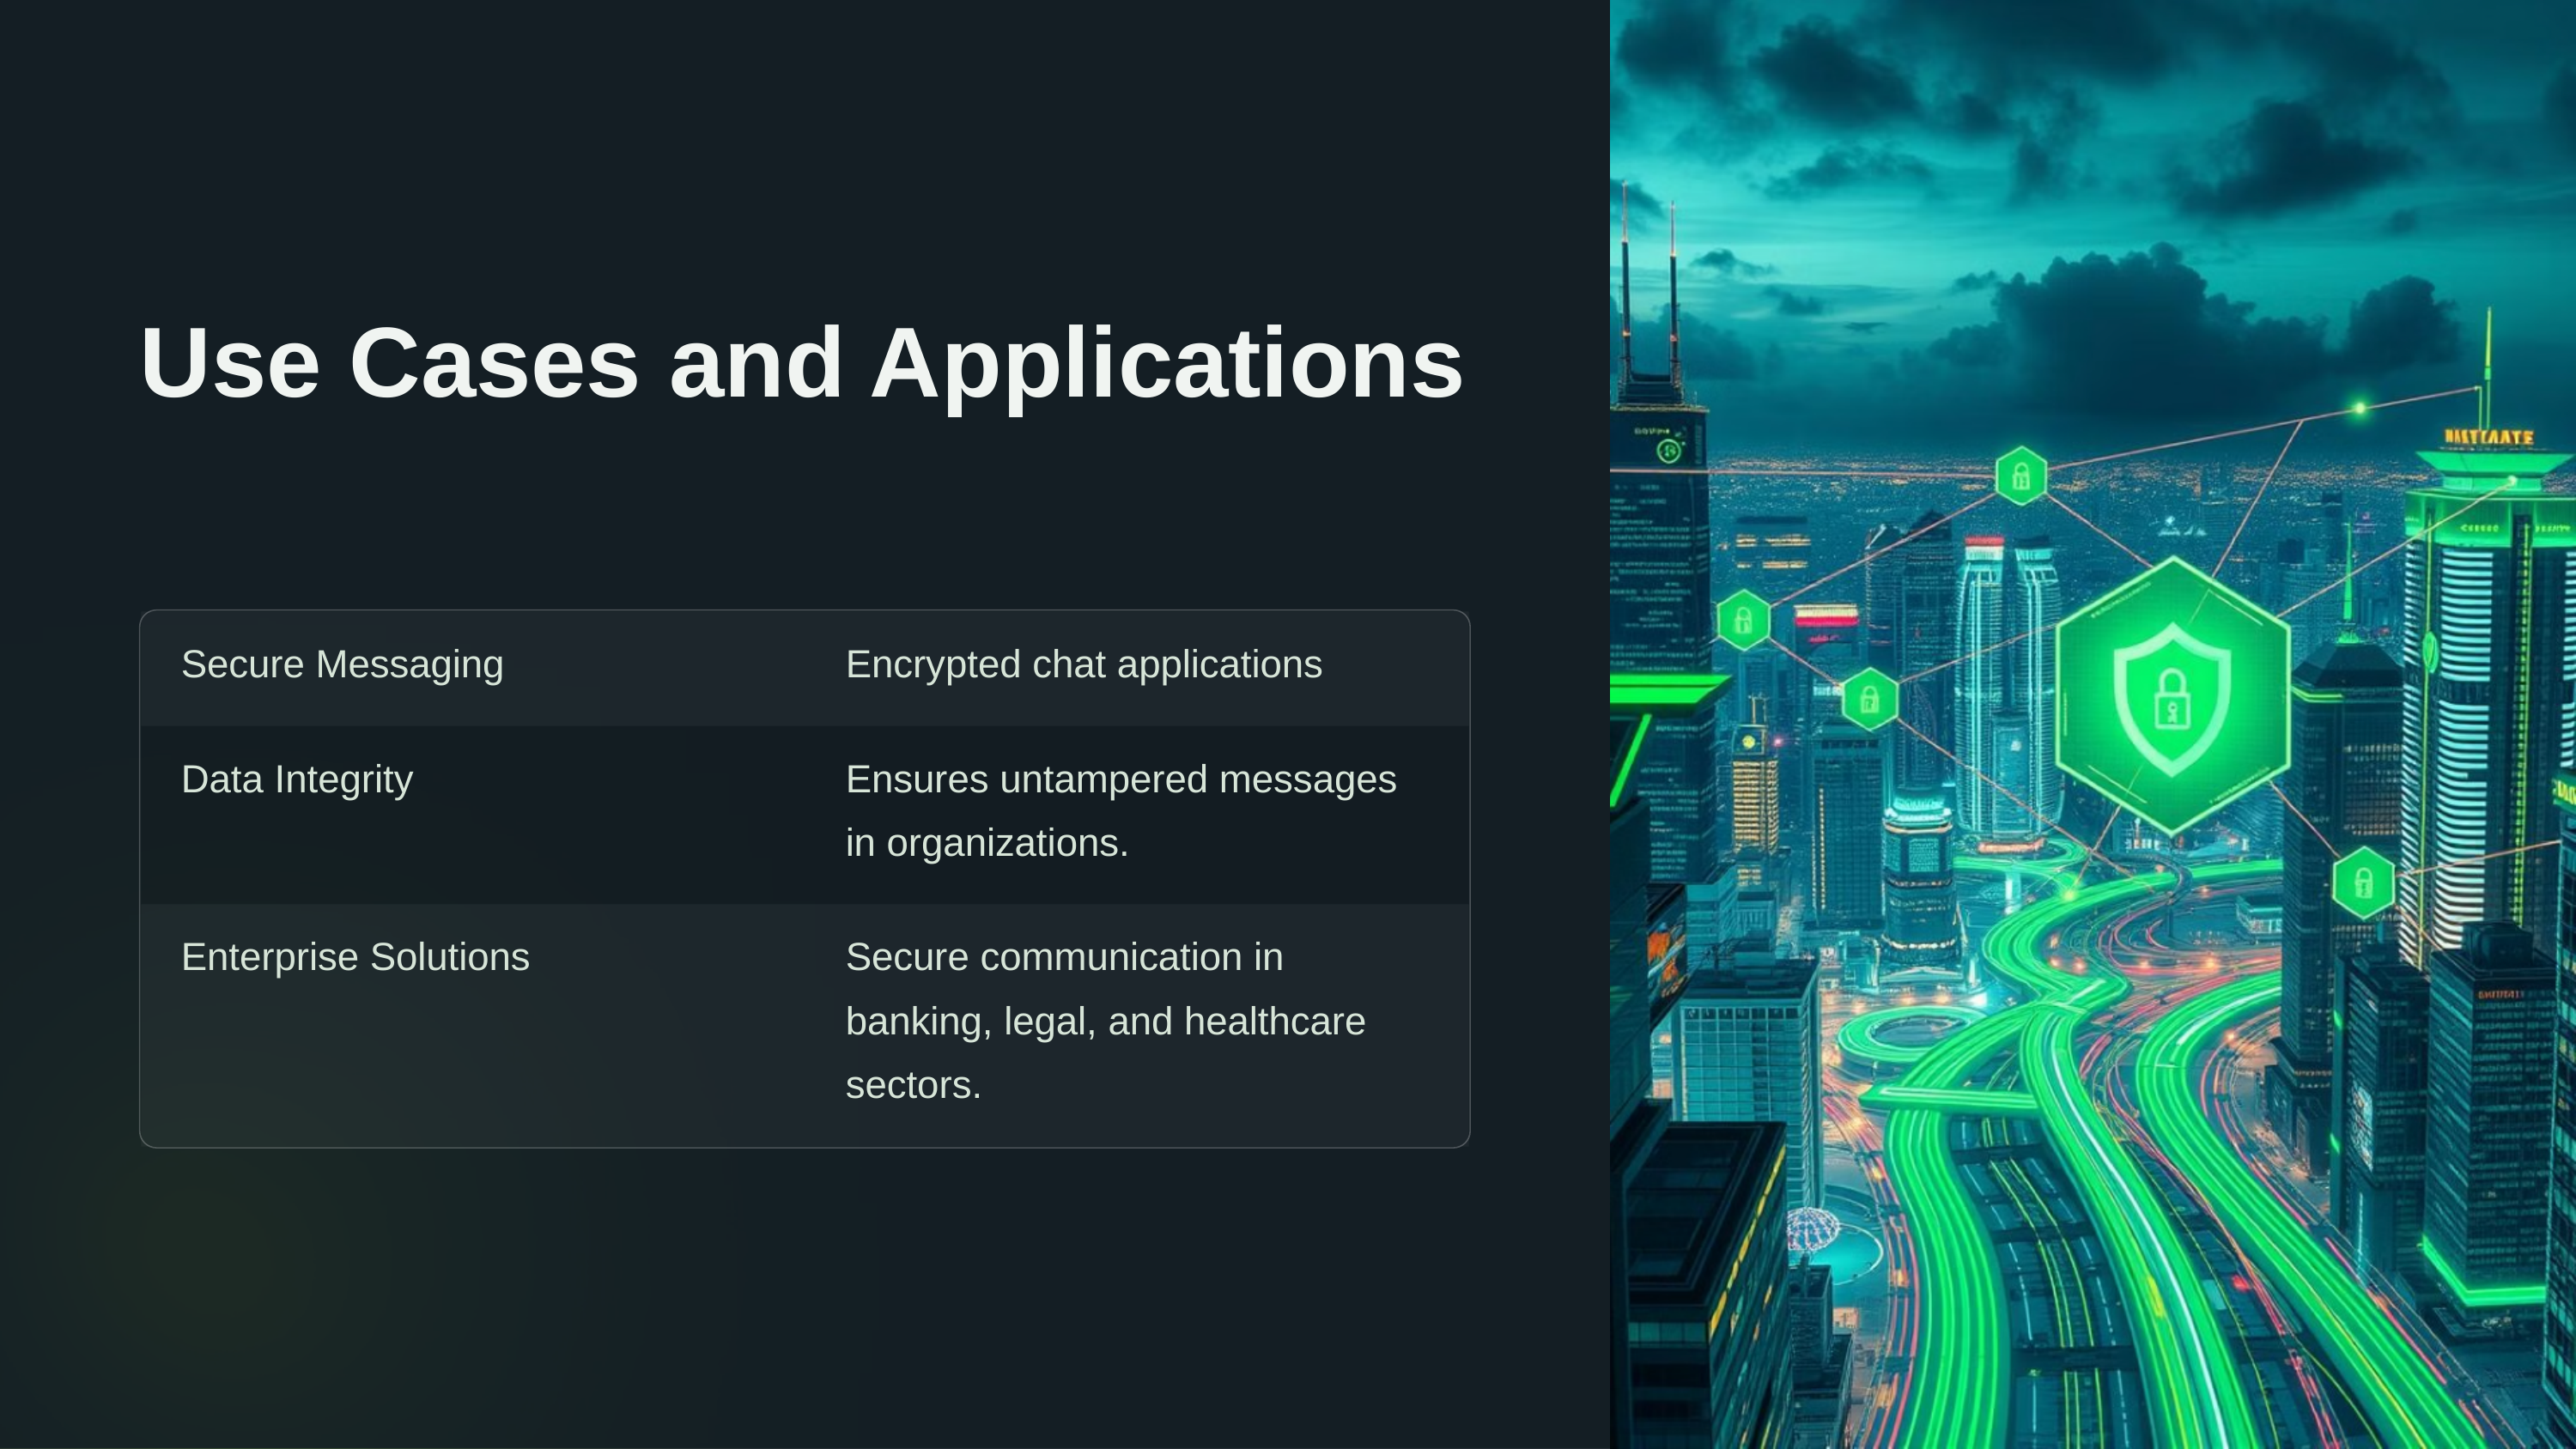

Use Cases and Applications

Secure Messaging
Encrypted chat applications

Data Integrity
Ensures untampered messages in organizations.

Enterprise Solutions
Secure communication in banking, legal, and healthcare sectors.